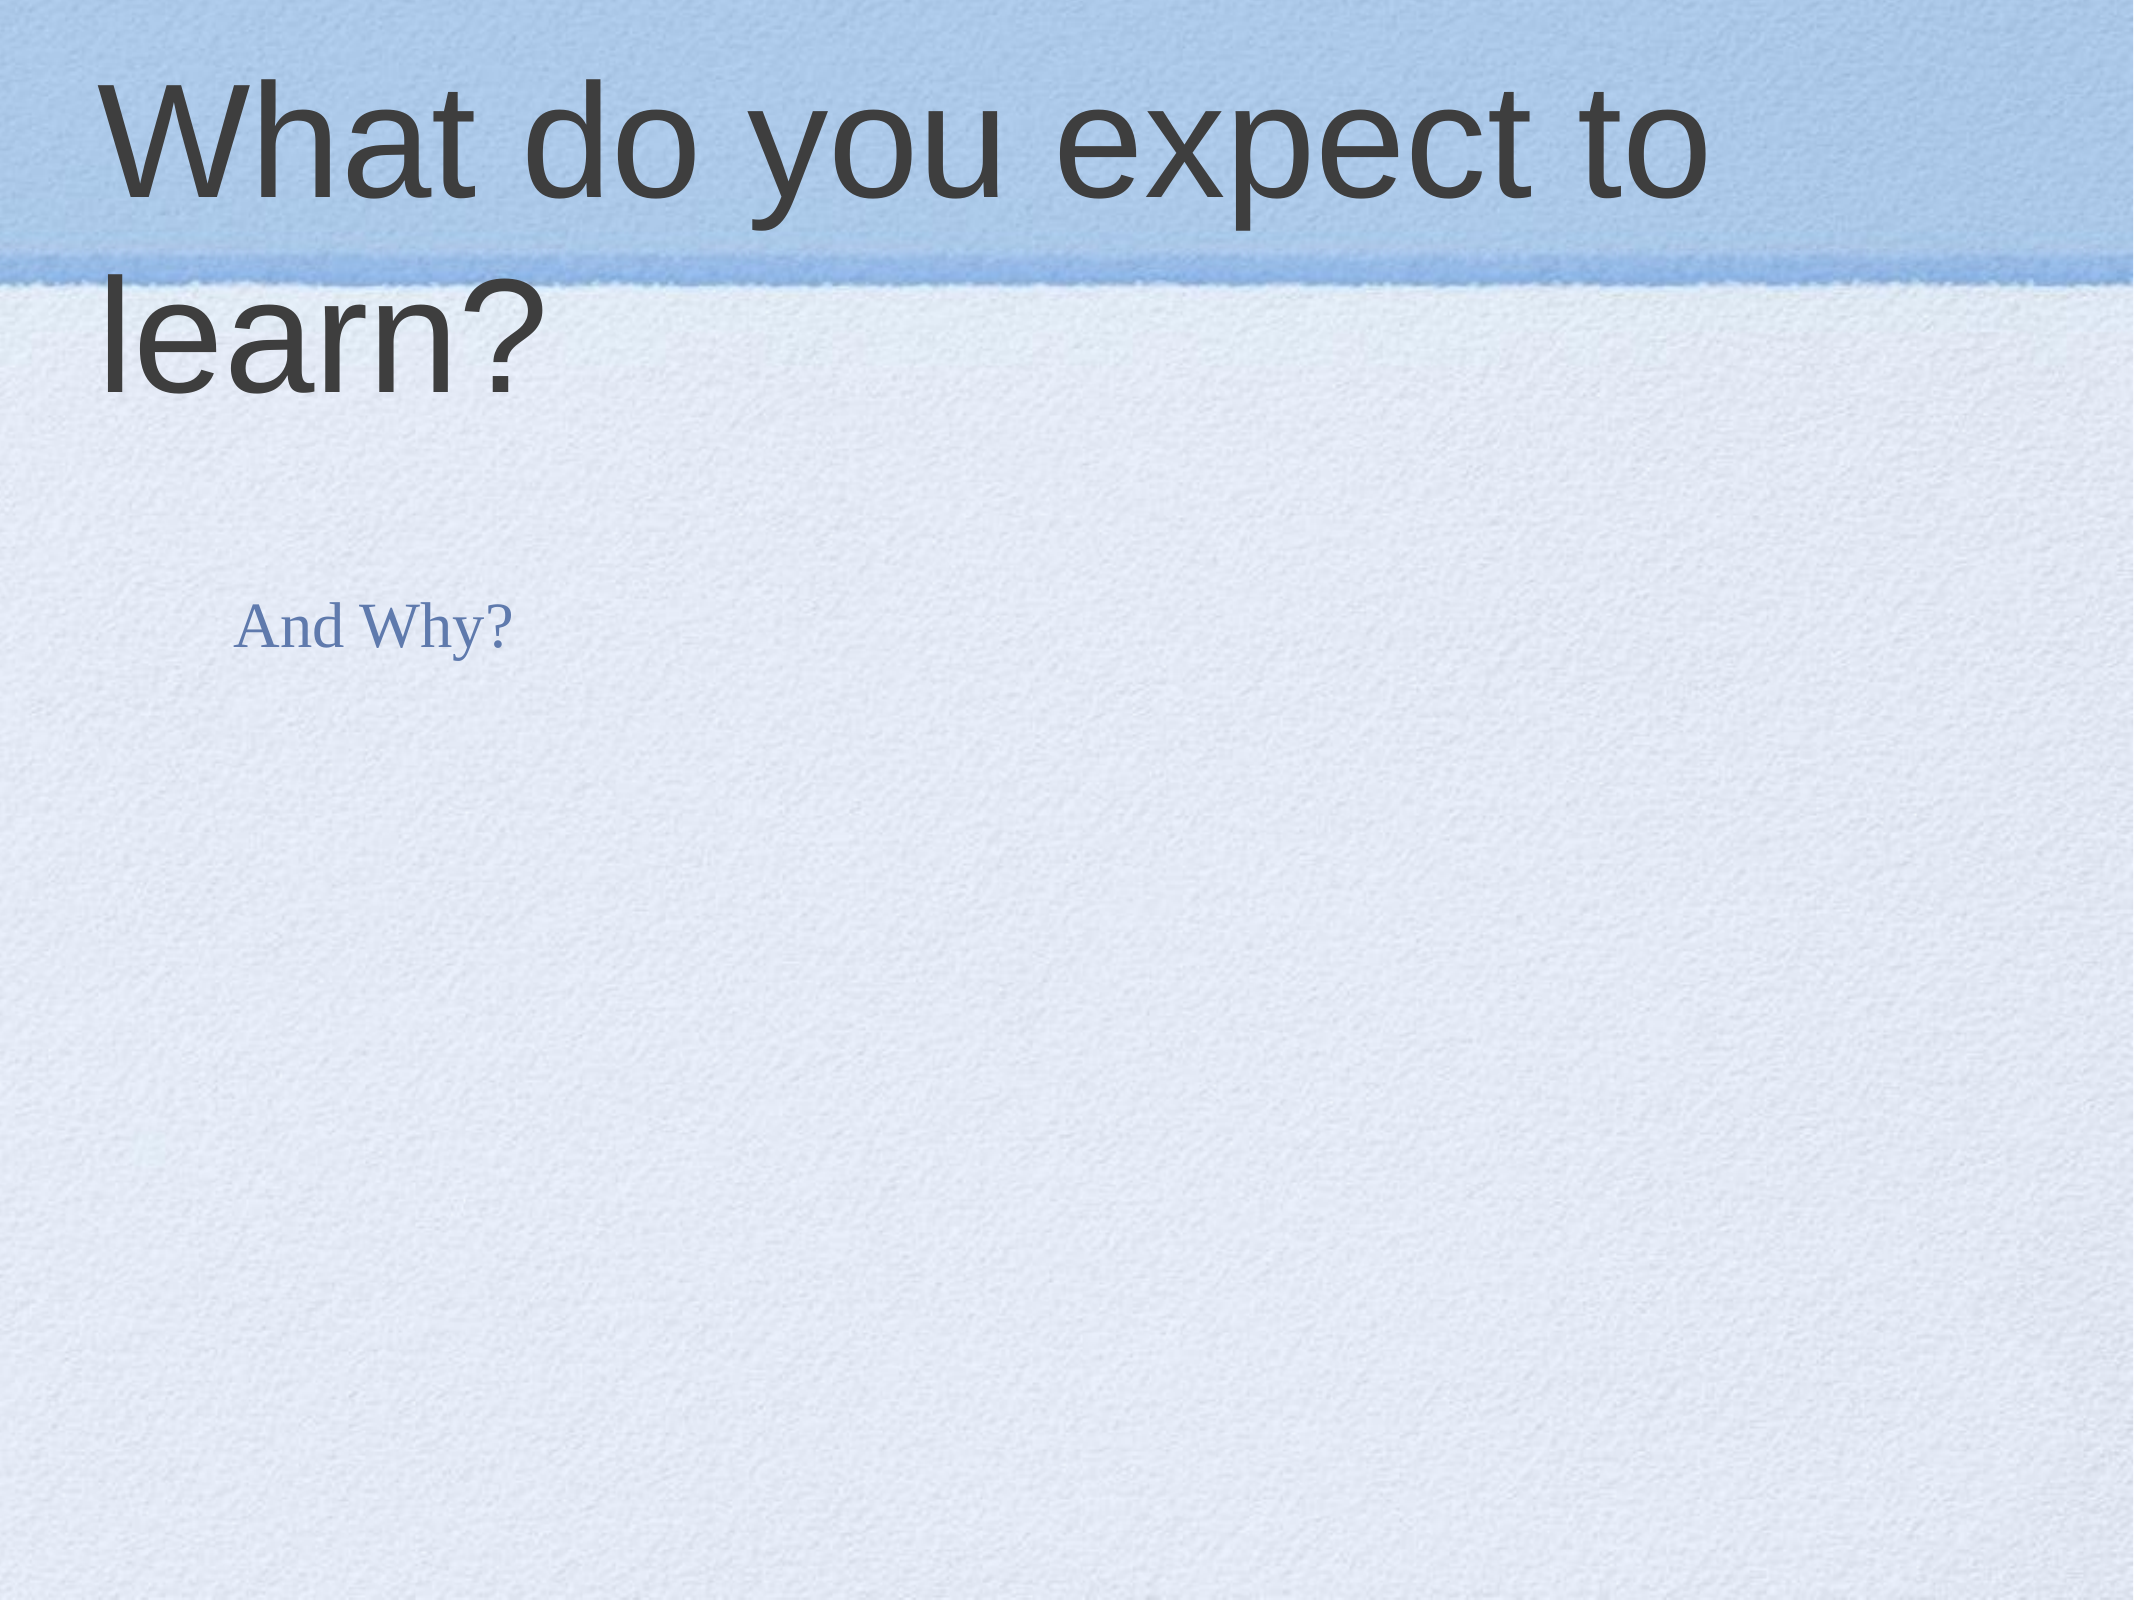

# What do you expect to learn?
And Why?